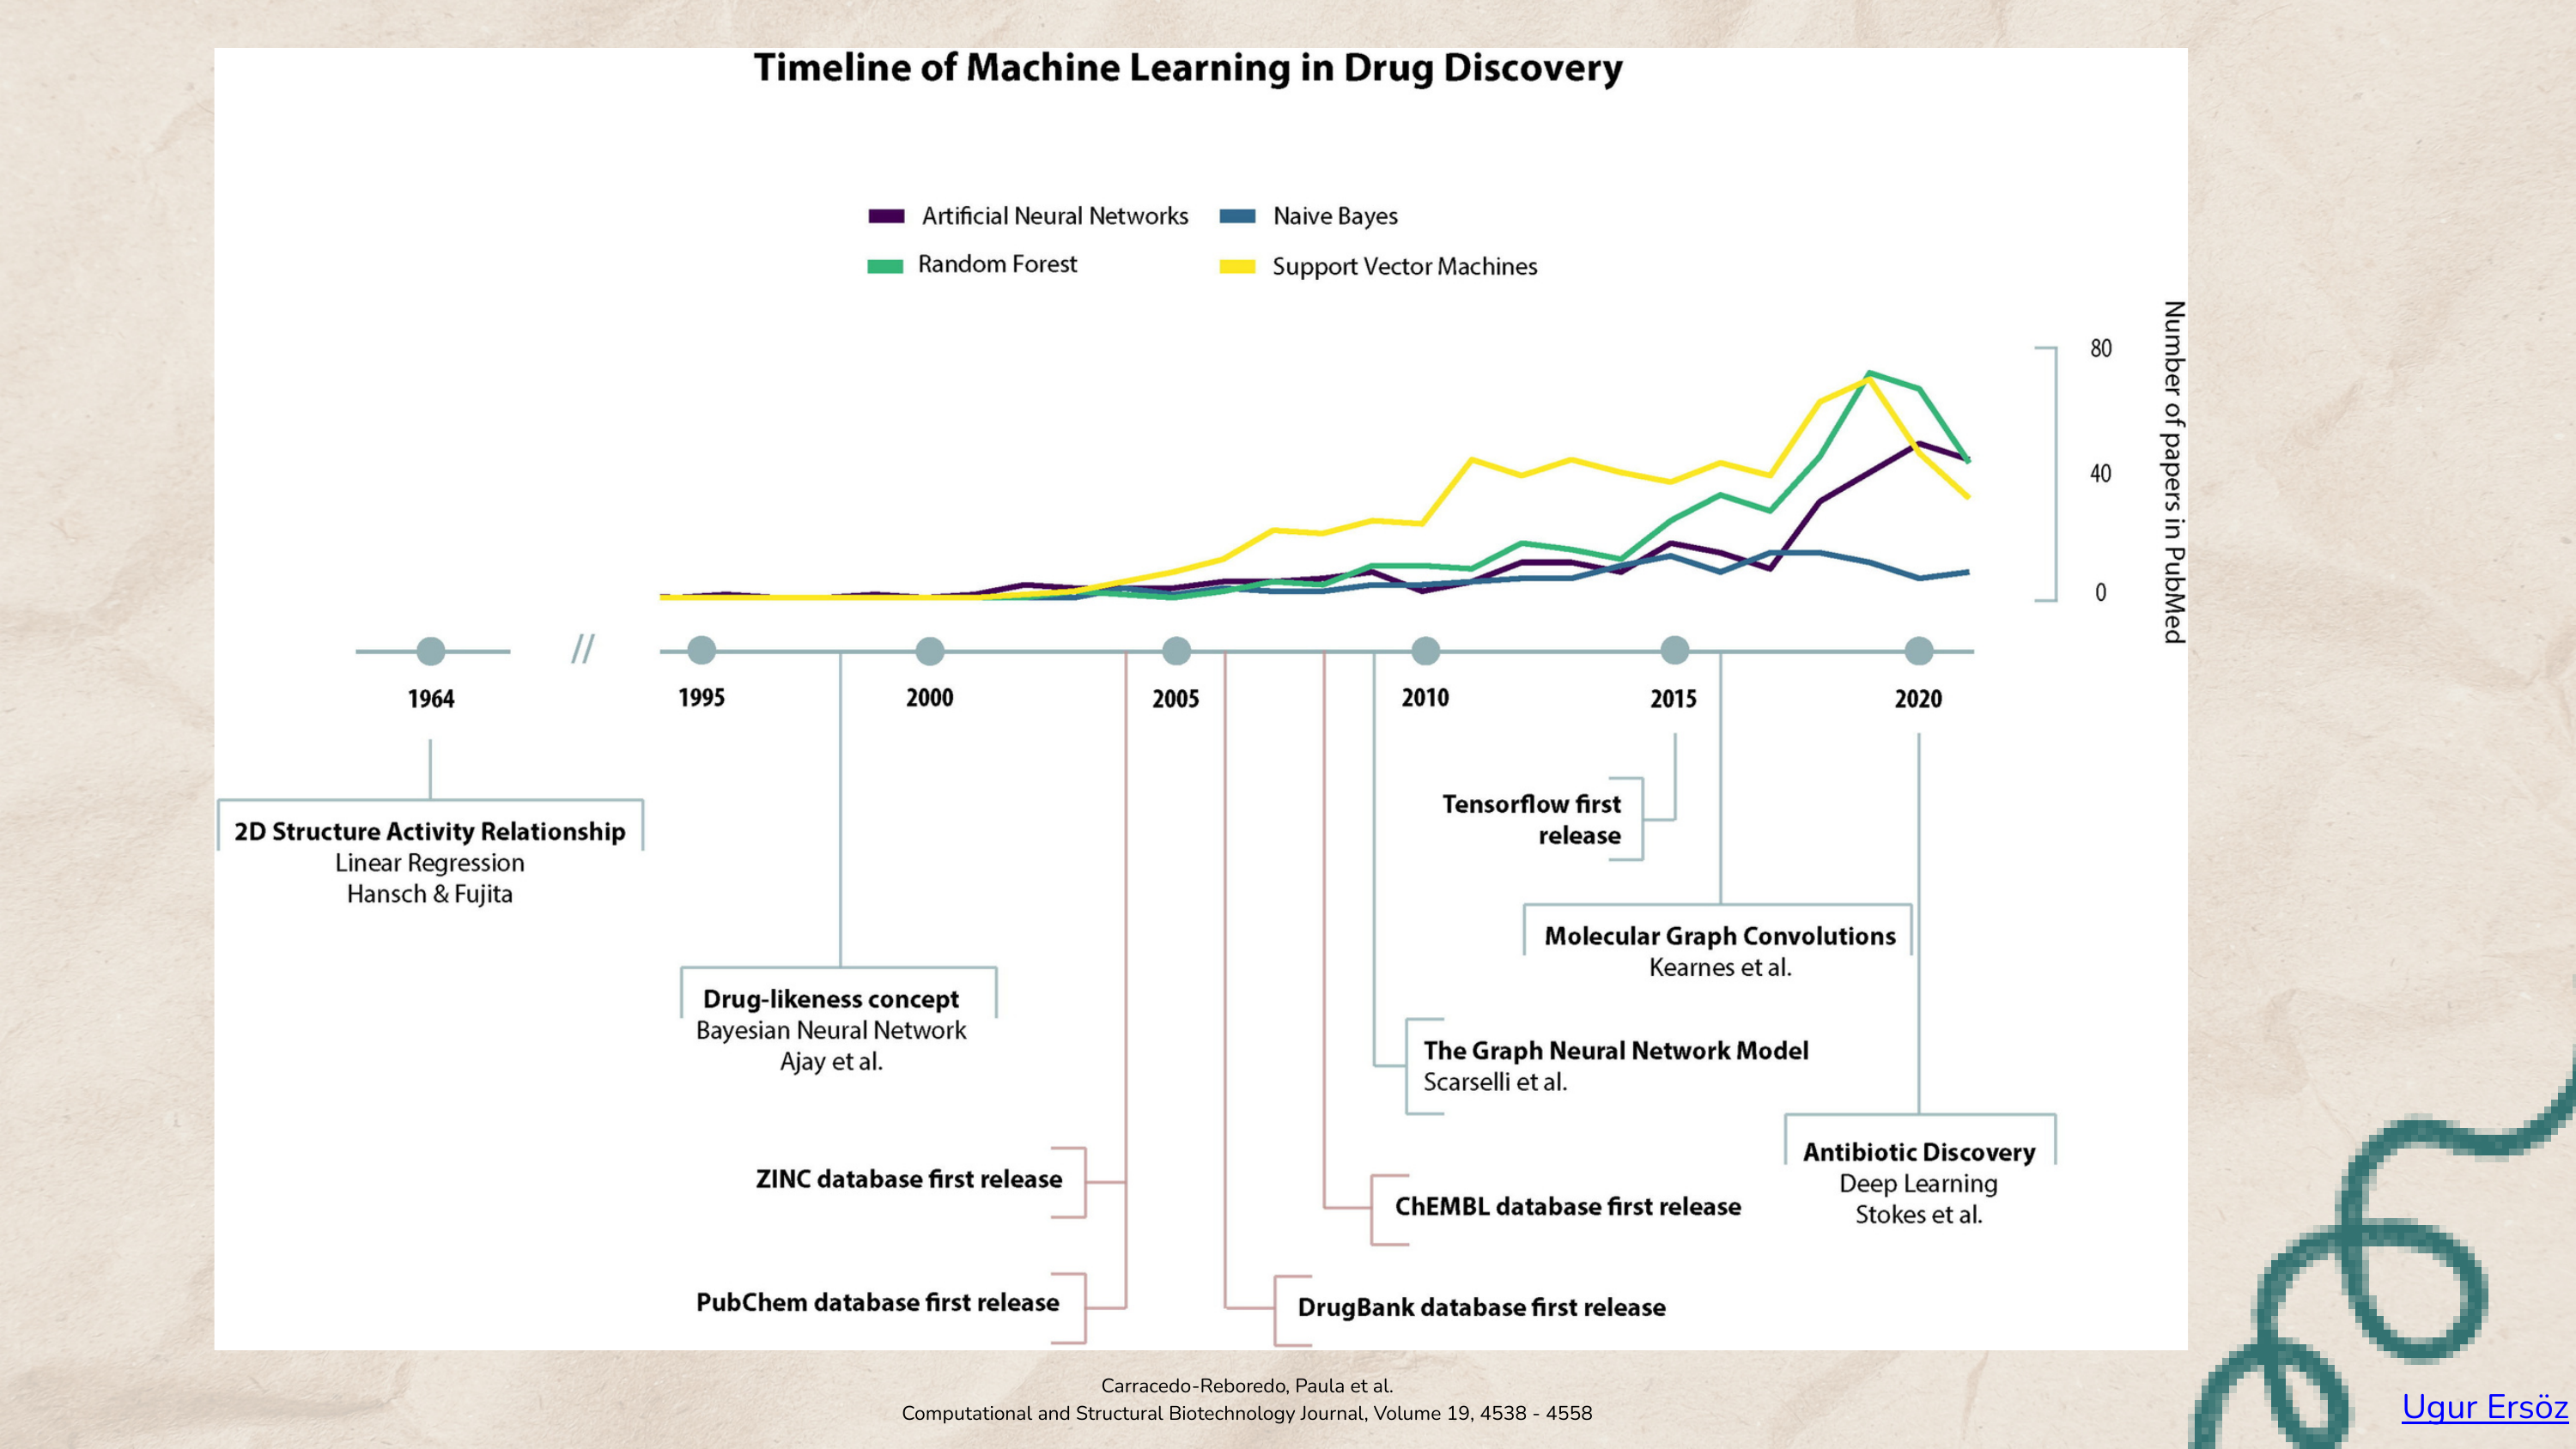

Carracedo-Reboredo, Paula et al.
Computational and Structural Biotechnology Journal, Volume 19, 4538 - 4558

Ugur Ersöz